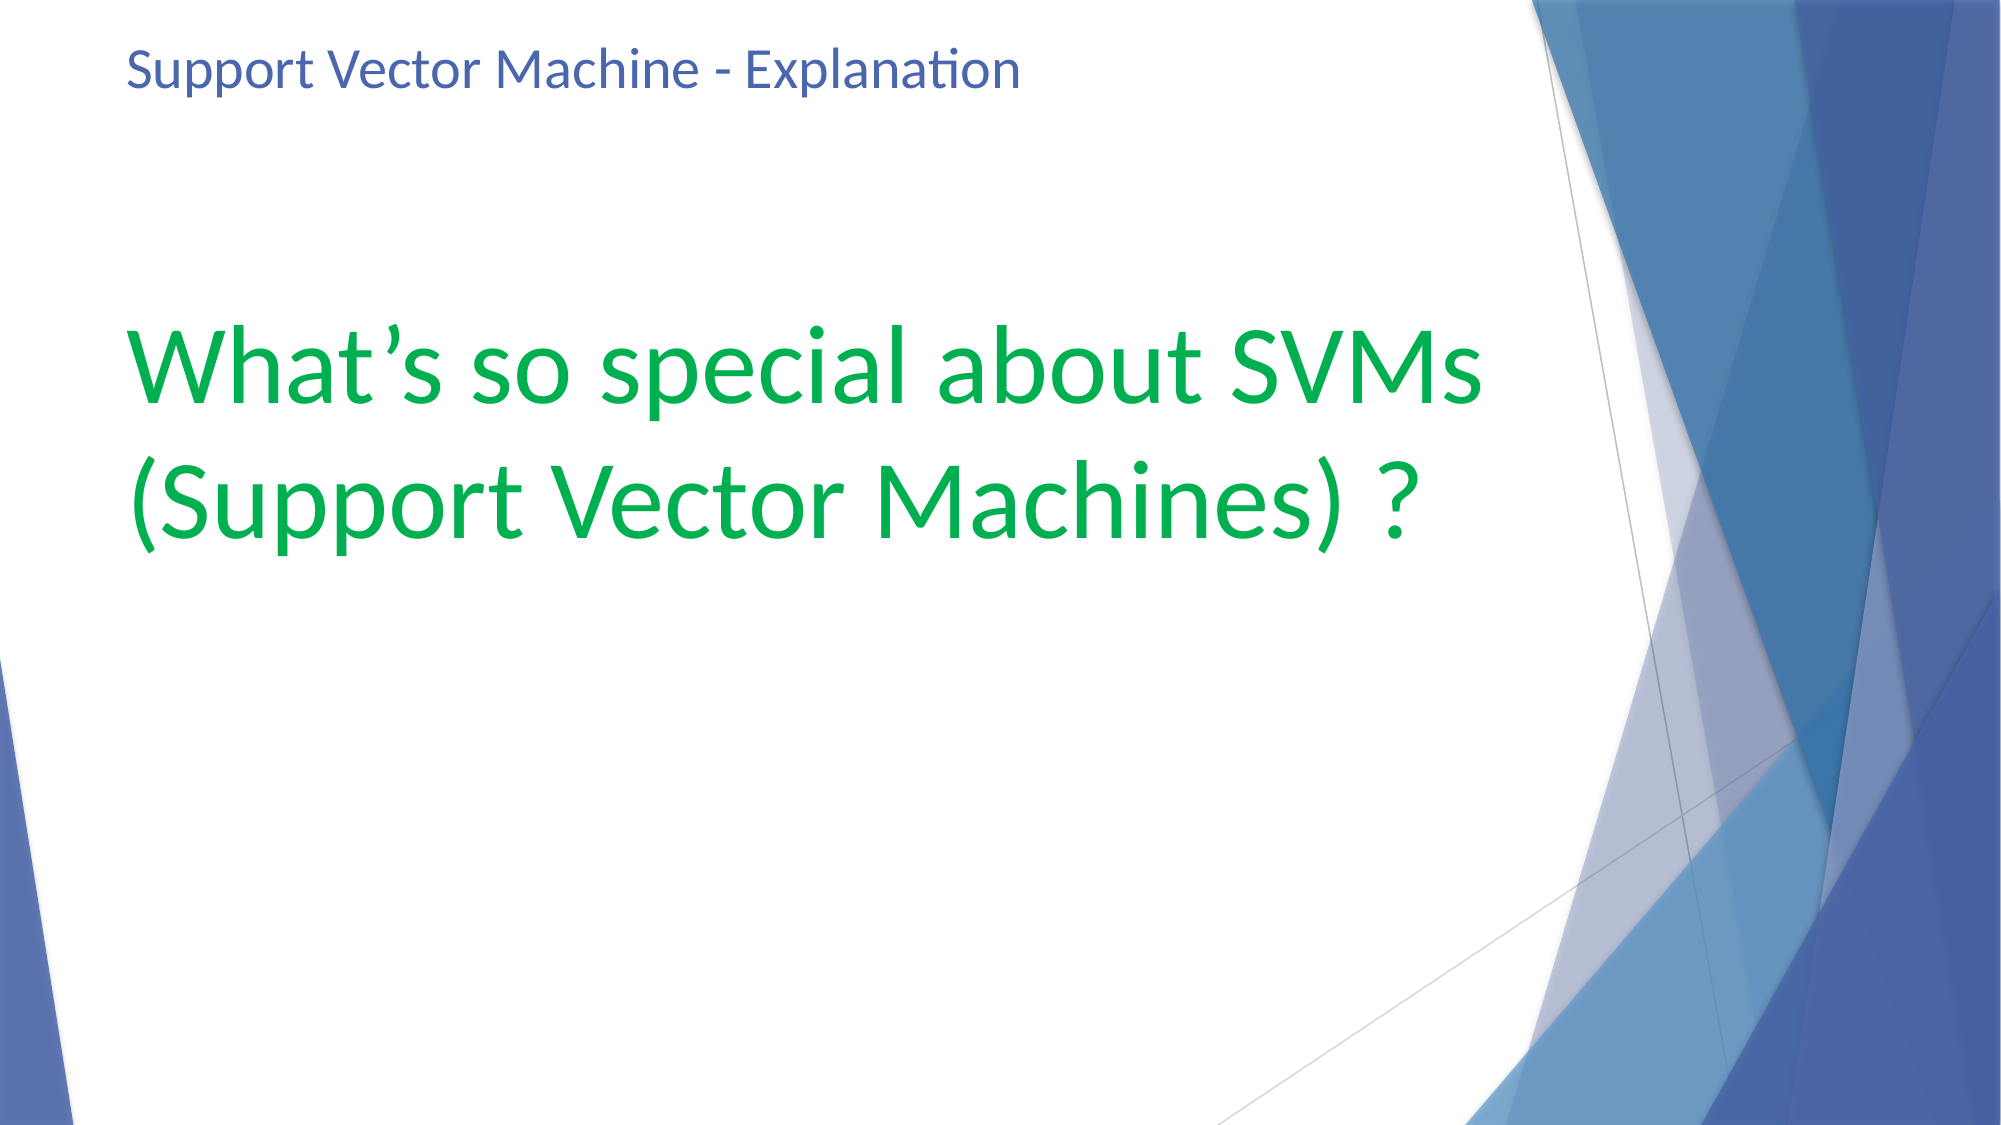

# Support Vector Machine - Explanation
What’s so special about SVMs (Support Vector Machines) ?